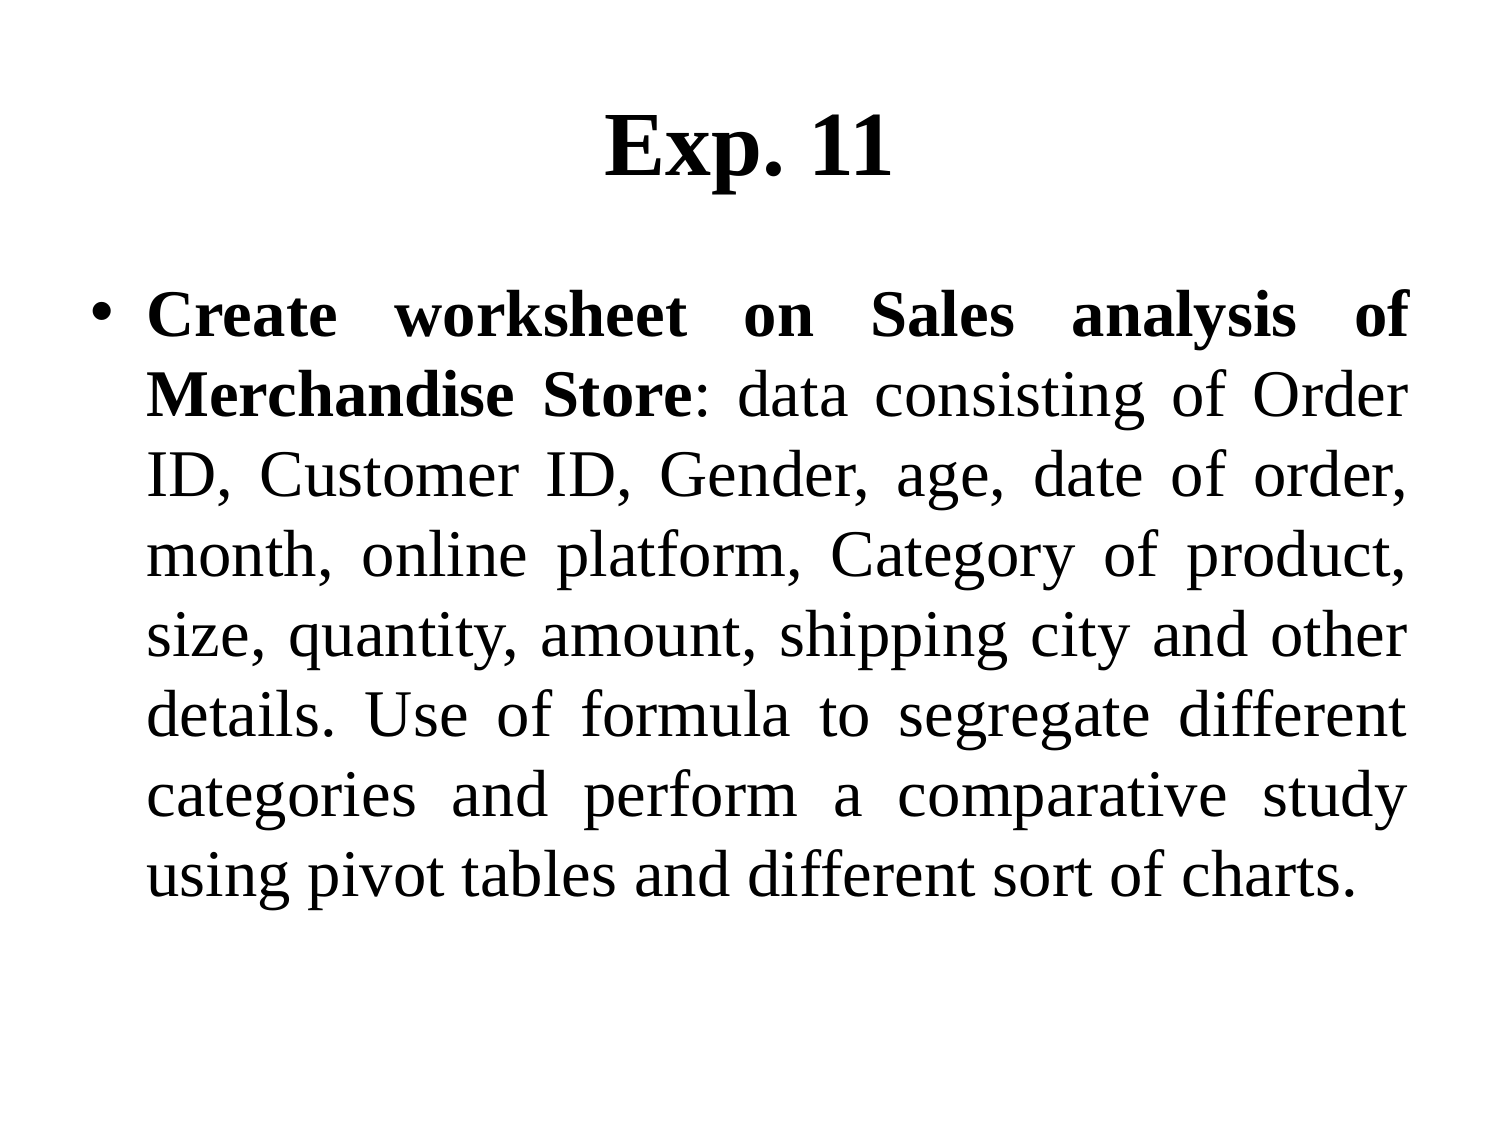

# Exp. 11
Create worksheet on Sales analysis of Merchandise Store: data consisting of Order ID, Customer ID, Gender, age, date of order, month, online platform, Category of product, size, quantity, amount, shipping city and other details. Use of formula to segregate different categories and perform a comparative study using pivot tables and different sort of charts.